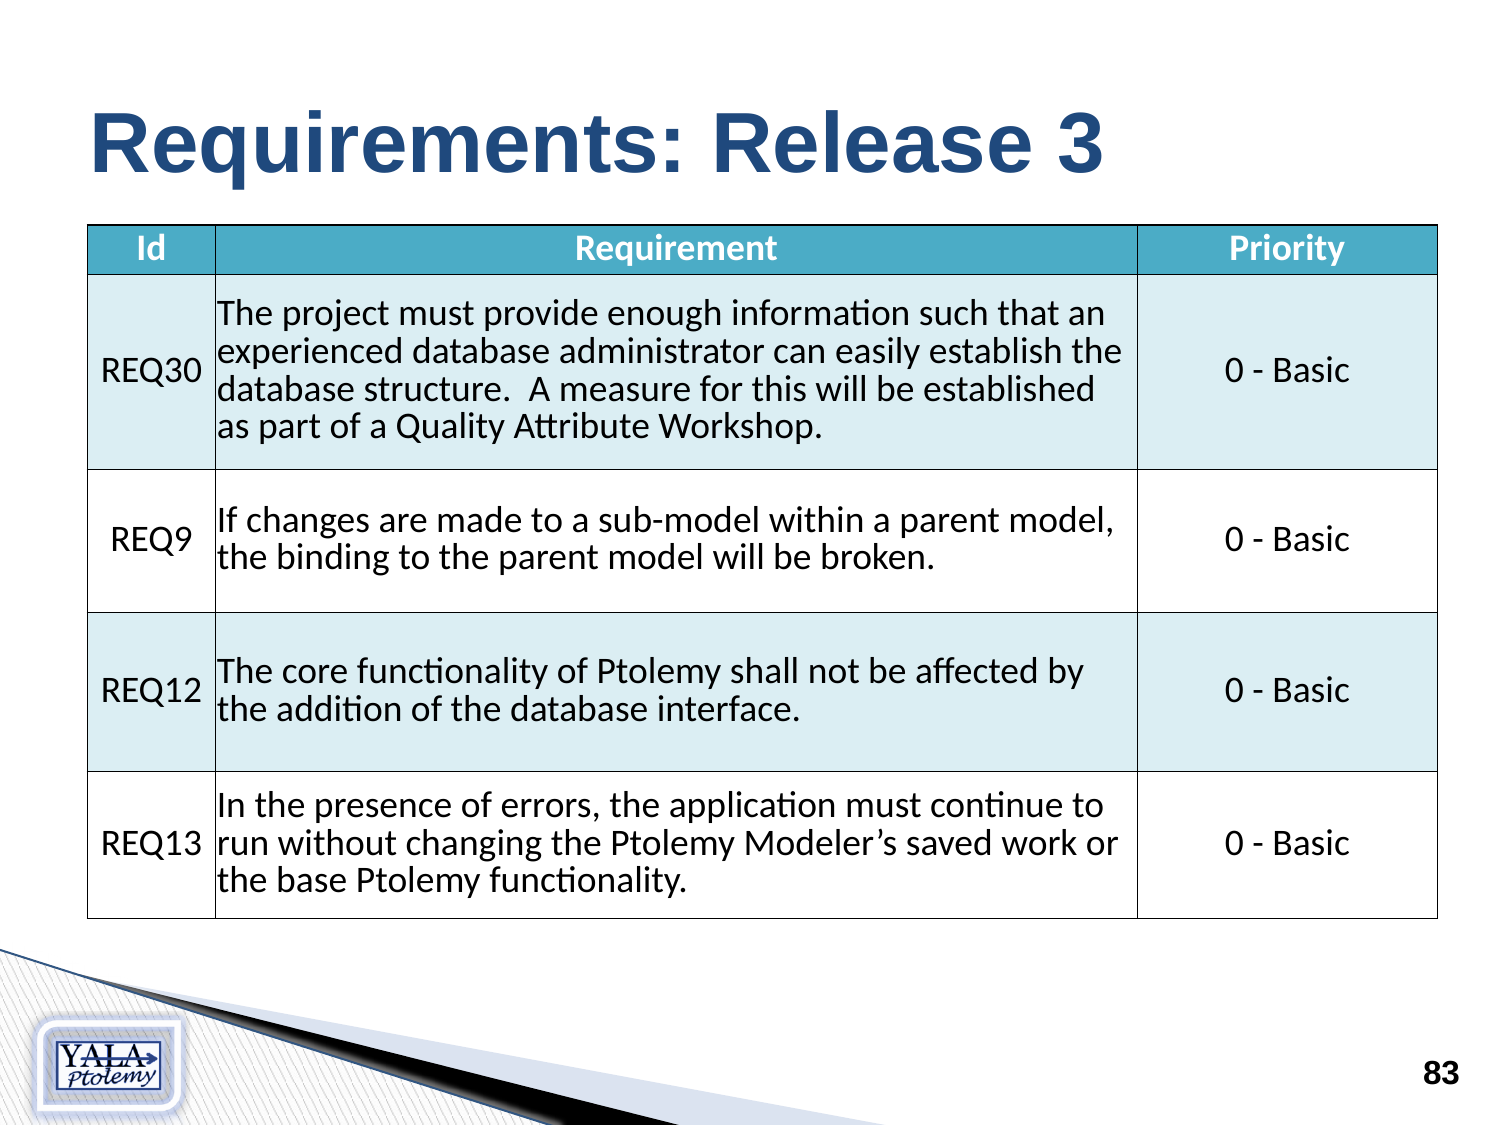

# Requirements: Release 3
| Id | Requirement | Priority |
| --- | --- | --- |
| REQ30 | The project must provide enough information such that an experienced database administrator can easily establish the database structure. A measure for this will be established as part of a Quality Attribute Workshop. | 0 - Basic |
| REQ9 | If changes are made to a sub-model within a parent model, the binding to the parent model will be broken. | 0 - Basic |
| REQ12 | The core functionality of Ptolemy shall not be affected by the addition of the database interface. | 0 - Basic |
| REQ13 | In the presence of errors, the application must continue to run without changing the Ptolemy Modeler’s saved work or the base Ptolemy functionality. | 0 - Basic |
83